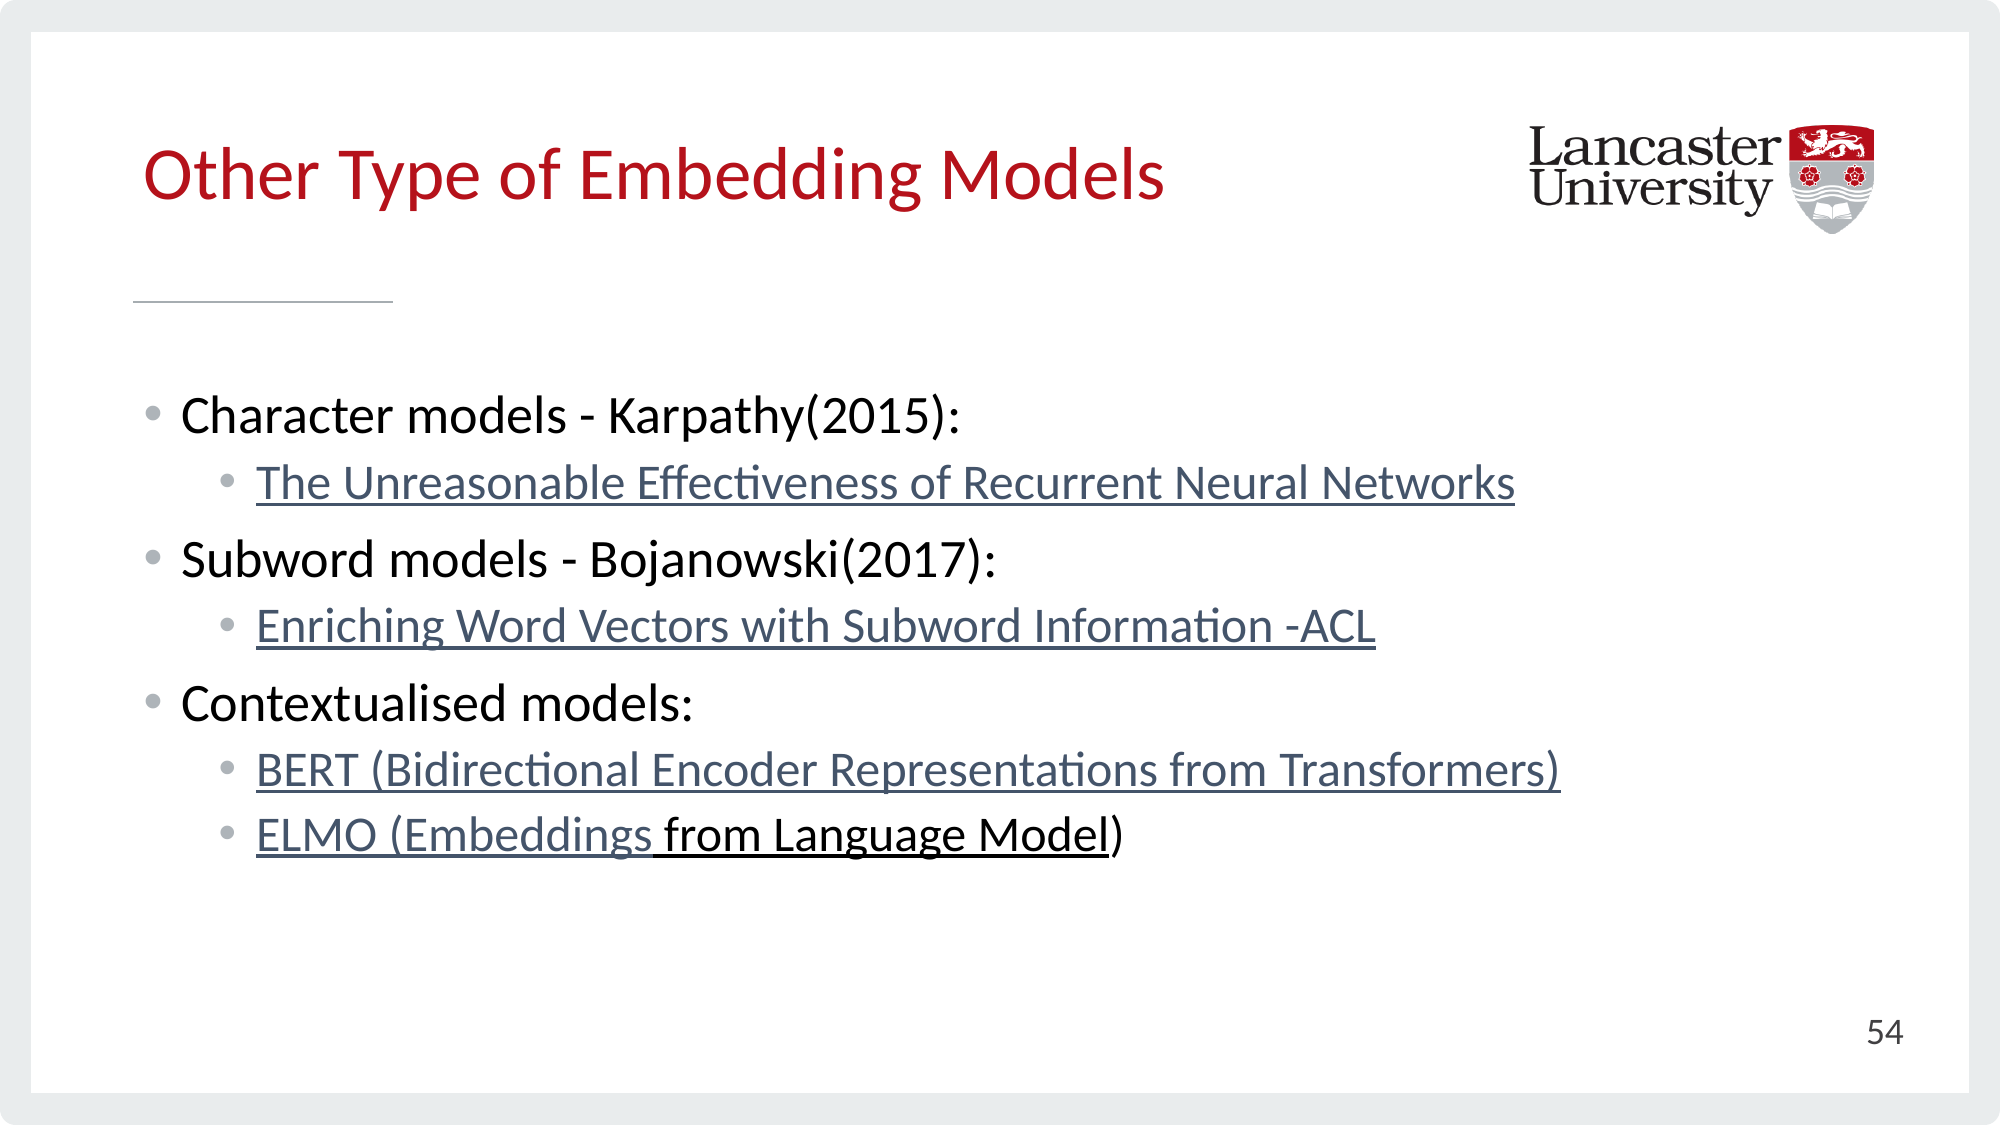

# Other Type of Embedding Models
Character models - Karpathy(2015):
The Unreasonable Effectiveness of Recurrent Neural Networks
Subword models - Bojanowski(2017):
Enriching Word Vectors with Subword Information -ACL
Contextualised models:
BERT (Bidirectional Encoder Representations from Transformers)
ELMO (Embeddings from Language Model)
54